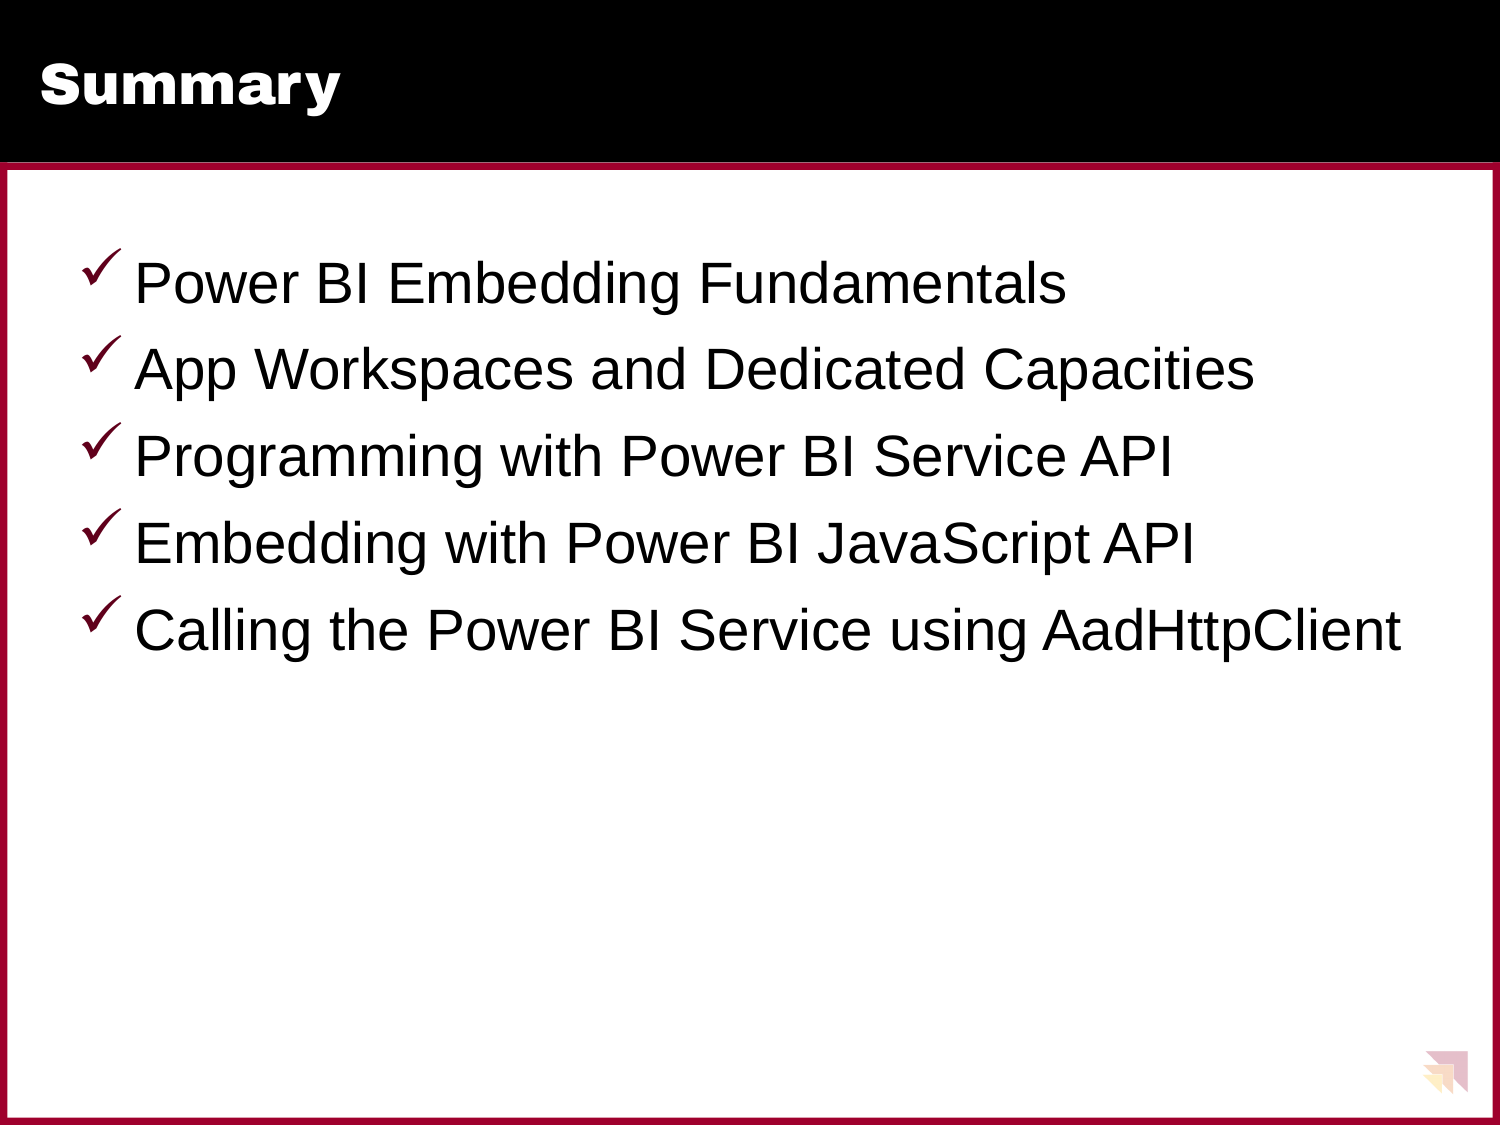

# Summary
Power BI Embedding Fundamentals
App Workspaces and Dedicated Capacities
Programming with Power BI Service API
Embedding with Power BI JavaScript API
Calling the Power BI Service using AadHttpClient